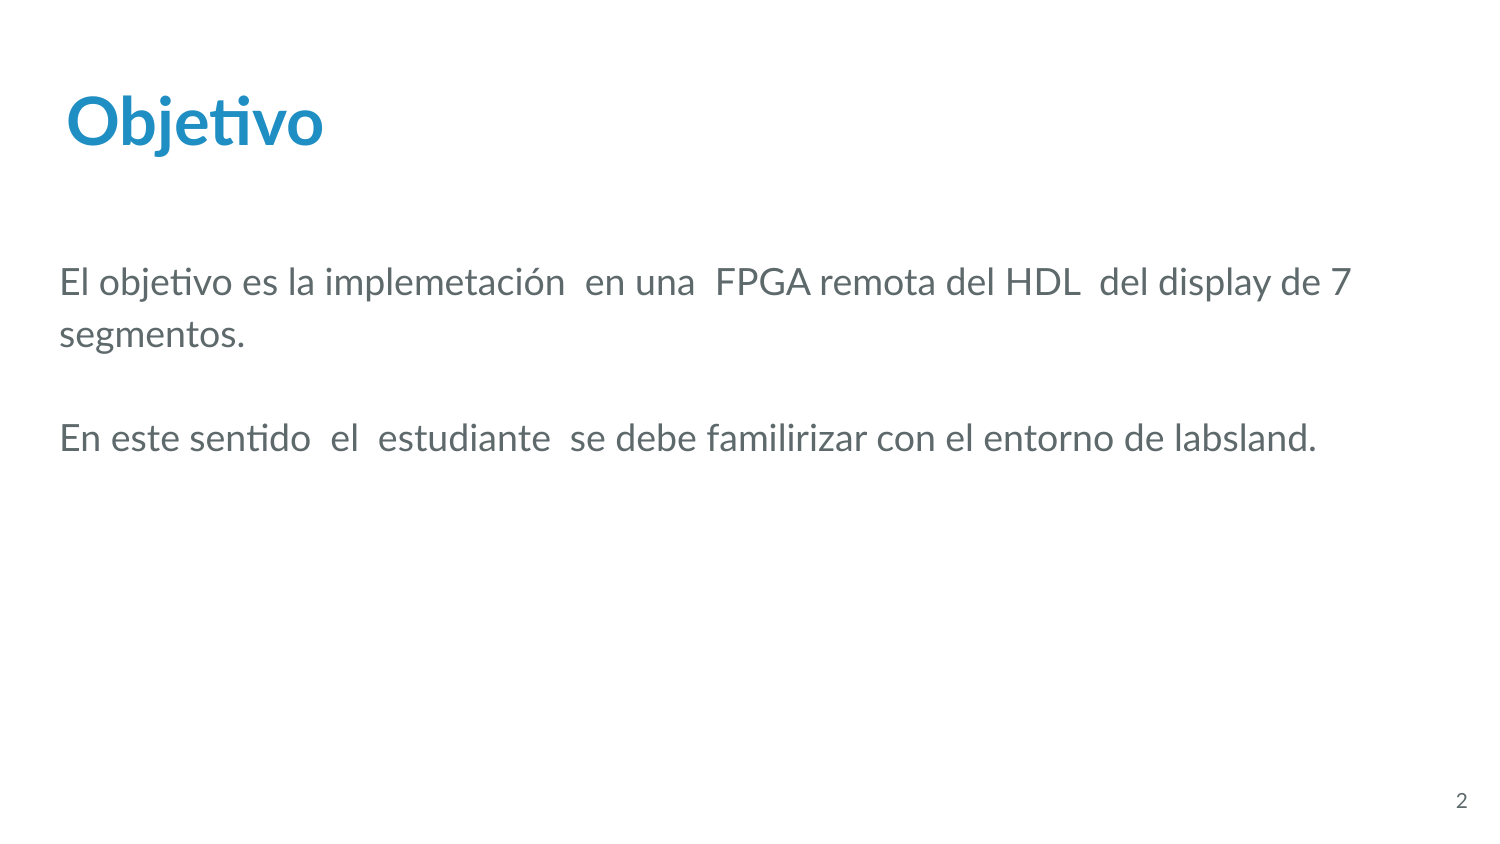

# Objetivo
El objetivo es la implemetación  en una  FPGA remota del HDL  del display de 7 segmentos.

En este sentido  el  estudiante  se debe familirizar con el entorno de labsland.
2